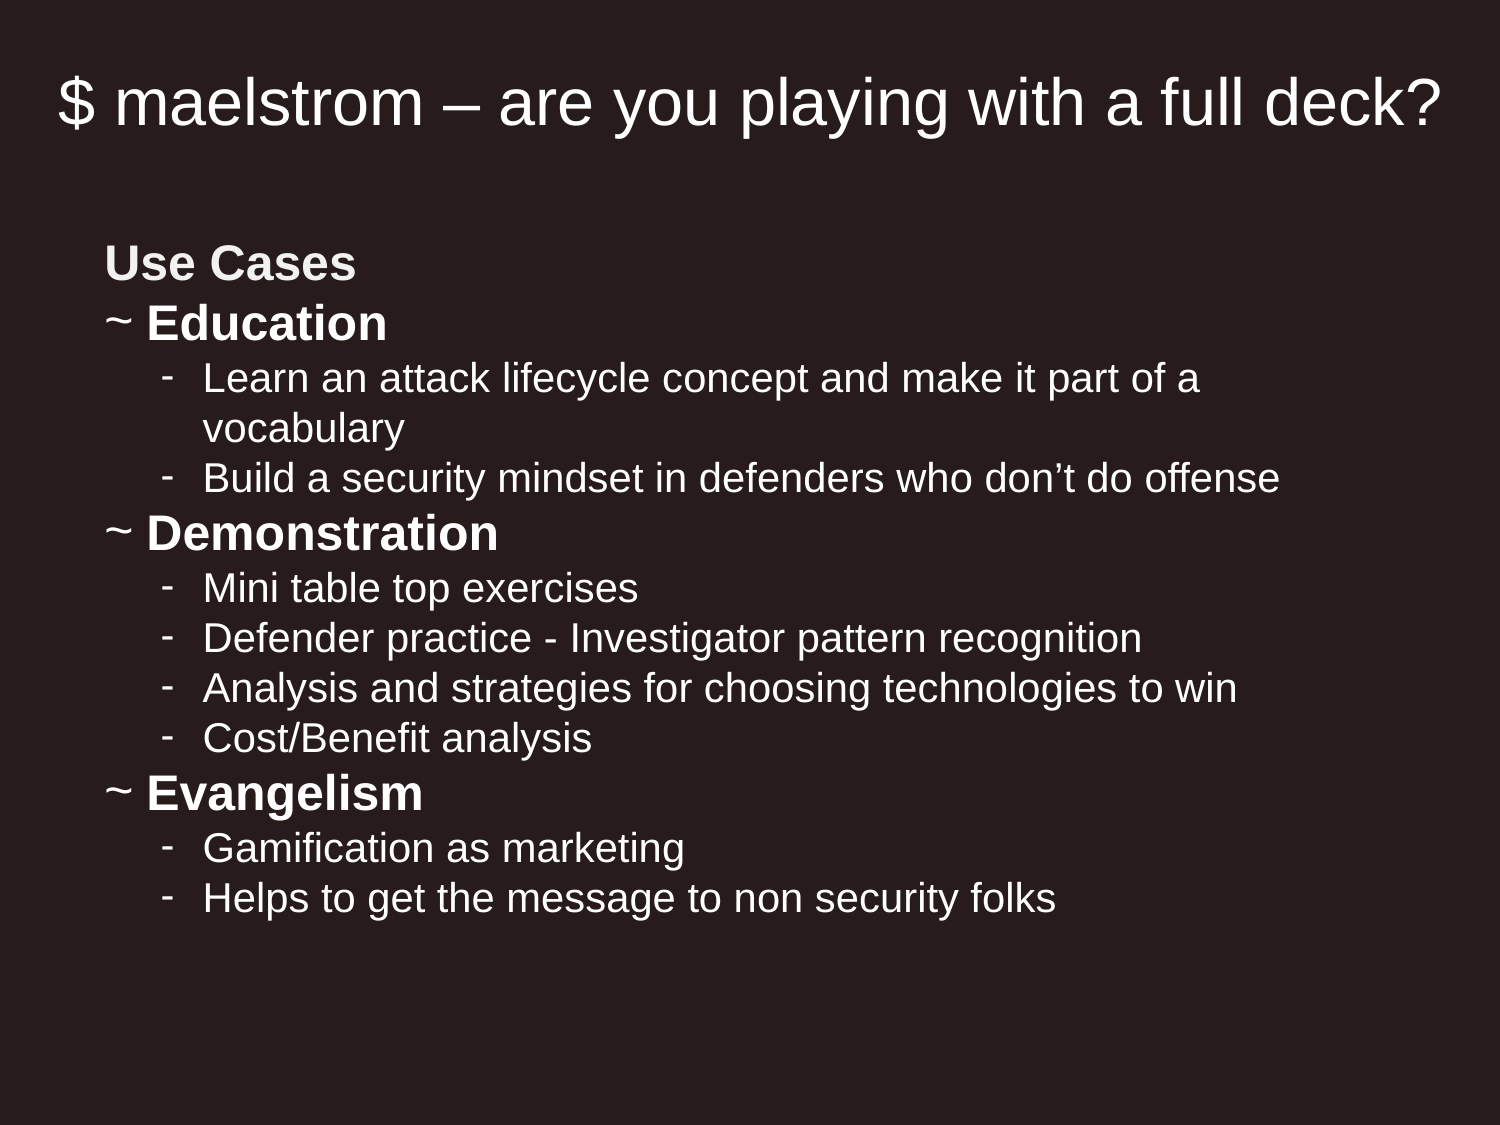

$ maelstrom – are you playing with a full deck?
Use Cases
Education
Learn an attack lifecycle concept and make it part of a vocabulary
Build a security mindset in defenders who don’t do offense
Demonstration
Mini table top exercises
Defender practice - Investigator pattern recognition
Analysis and strategies for choosing technologies to win
Cost/Benefit analysis
Evangelism
Gamification as marketing
Helps to get the message to non security folks